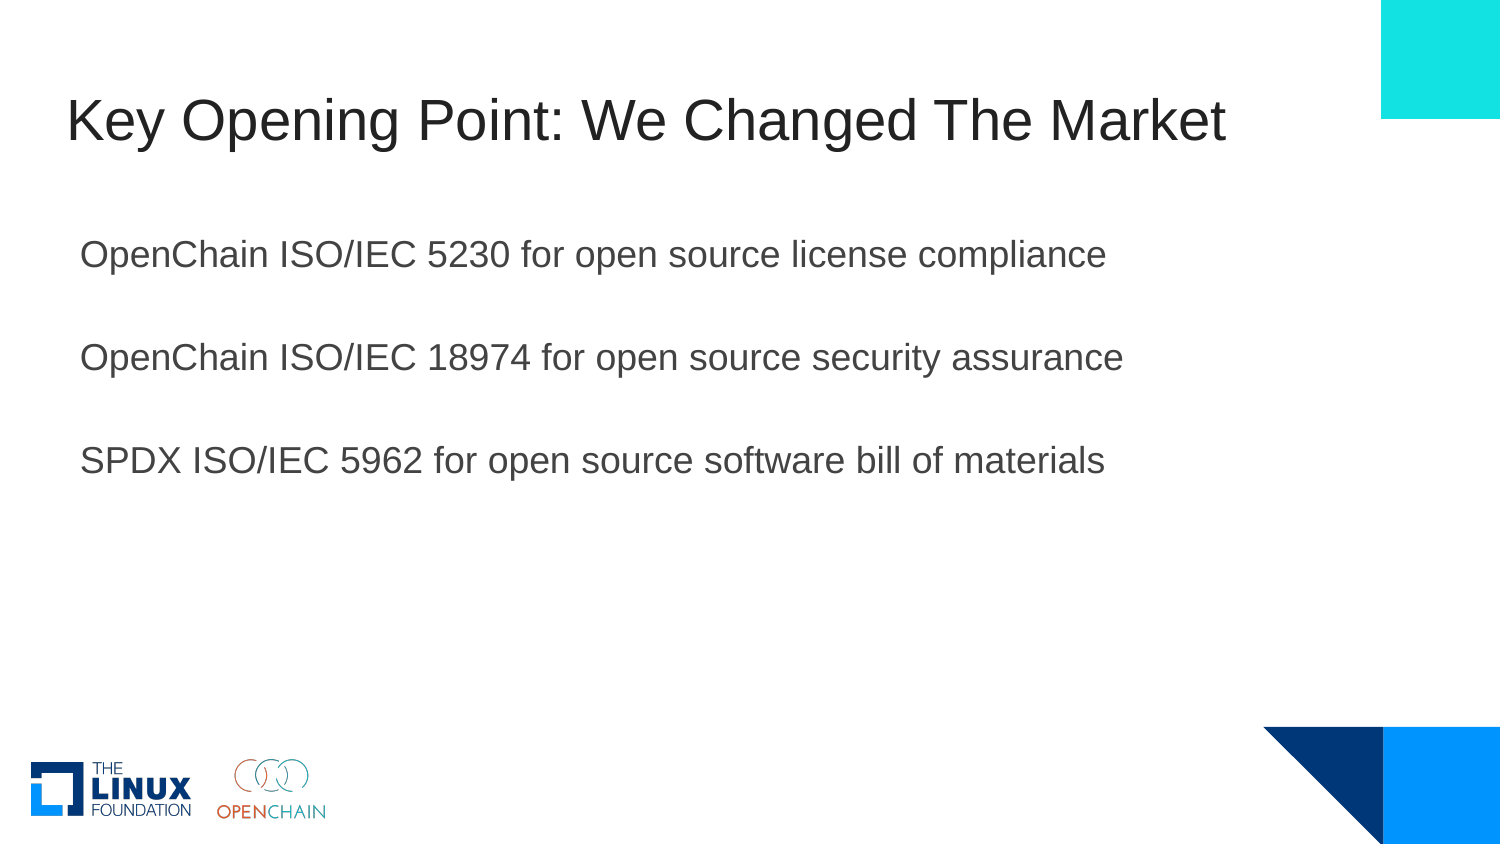

# Key Opening Point: We Changed The Market
OpenChain ISO/IEC 5230 for open source license compliance

OpenChain ISO/IEC 18974 for open source security assurance

SPDX ISO/IEC 5962 for open source software bill of materials